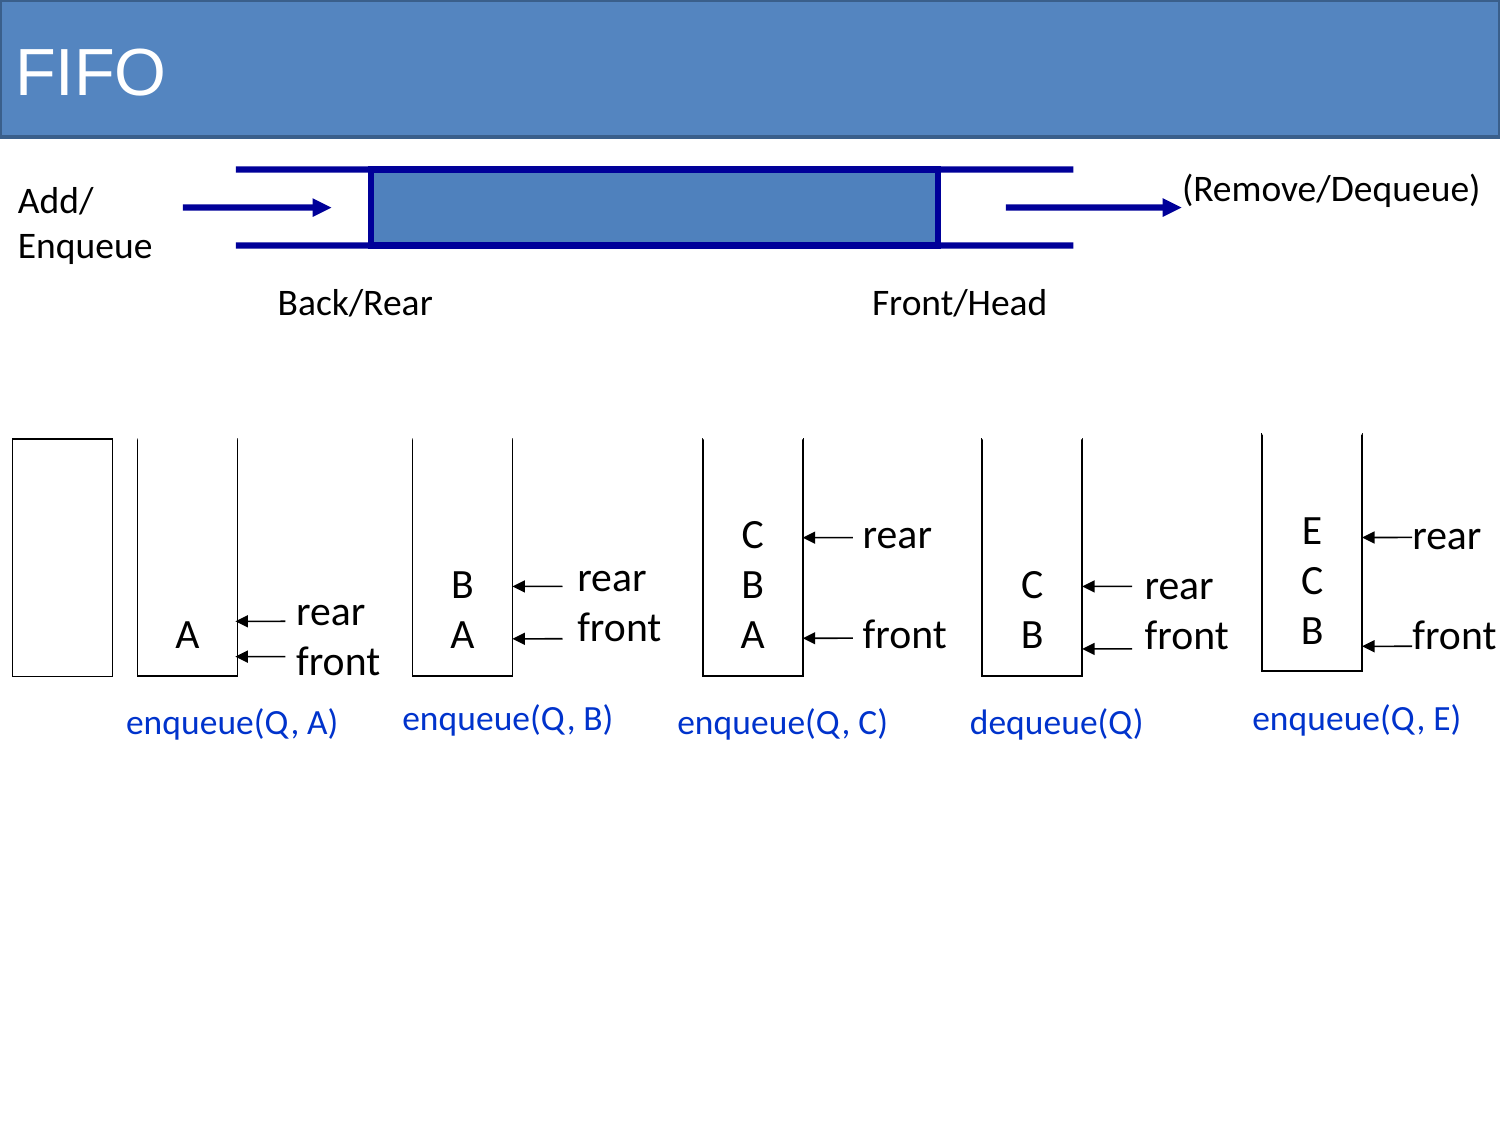

# FIFO
(Remove/Dequeue)
Add/
Enqueue

Back/Rear
Front/Head

E
C
B

A

B
A

C
B
A

C
B

rear

front
rear

front

rear
front
rear
front
rear
front

enqueue(Q, B)
enqueue(Q, E)
enqueue(Q, A)
enqueue(Q, C)
dequeue(Q)